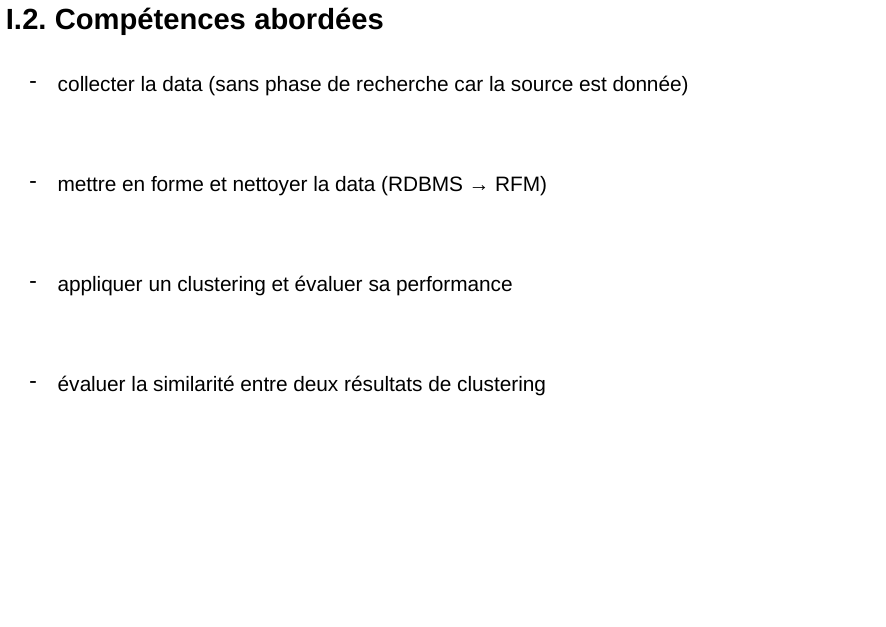

I.2. Compétences abordées
collecter la data (sans phase de recherche car la source est donnée)

mettre en forme et nettoyer la data (RDBMS → RFM)

appliquer un clustering et évaluer sa performance

évaluer la similarité entre deux résultats de clustering